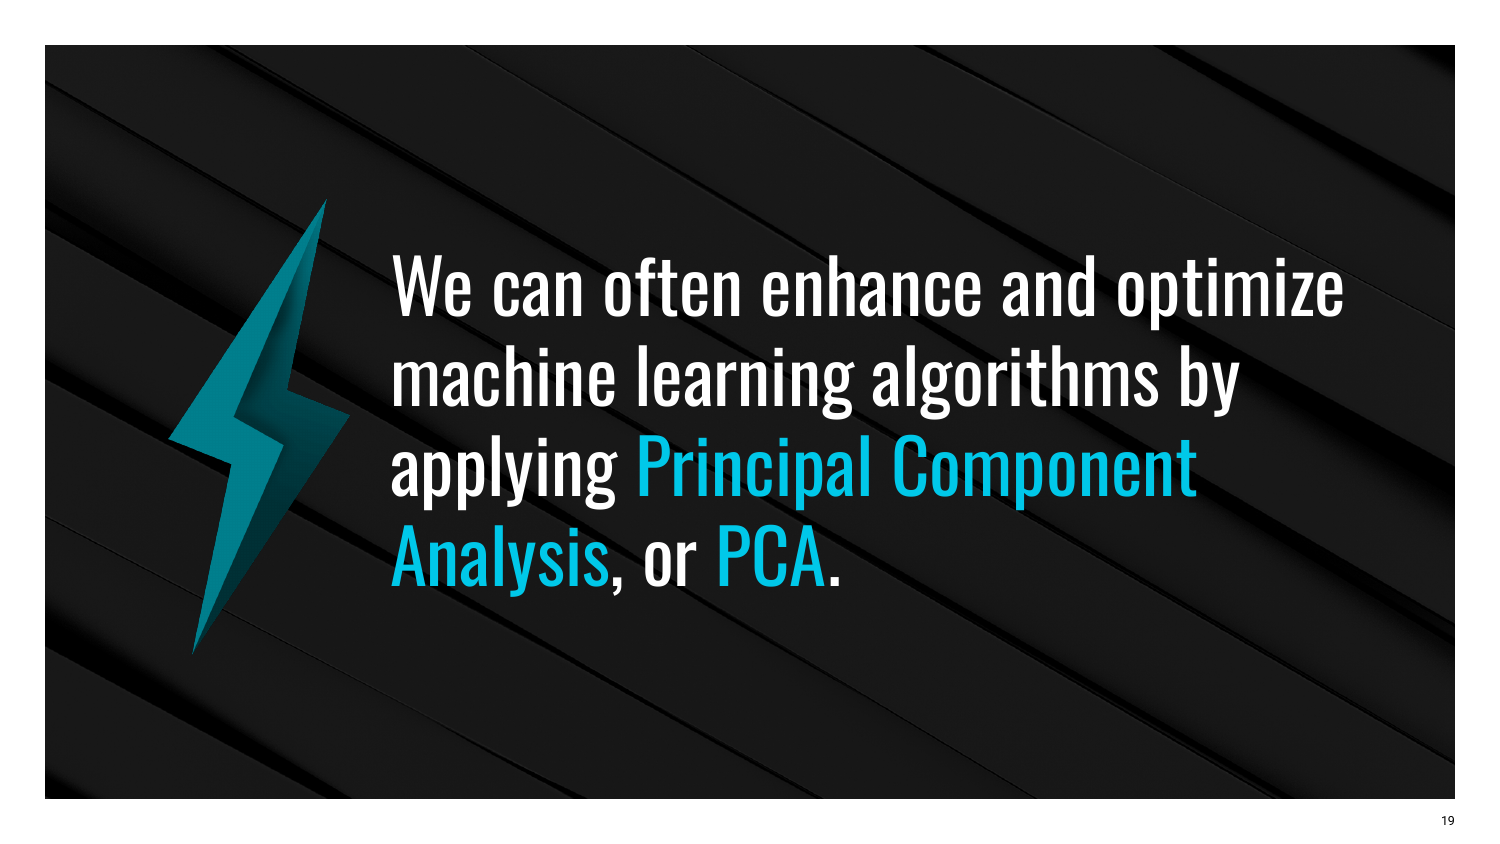

# We can often enhance and optimize machine learning algorithms by applying Principal Component Analysis, or PCA.

19